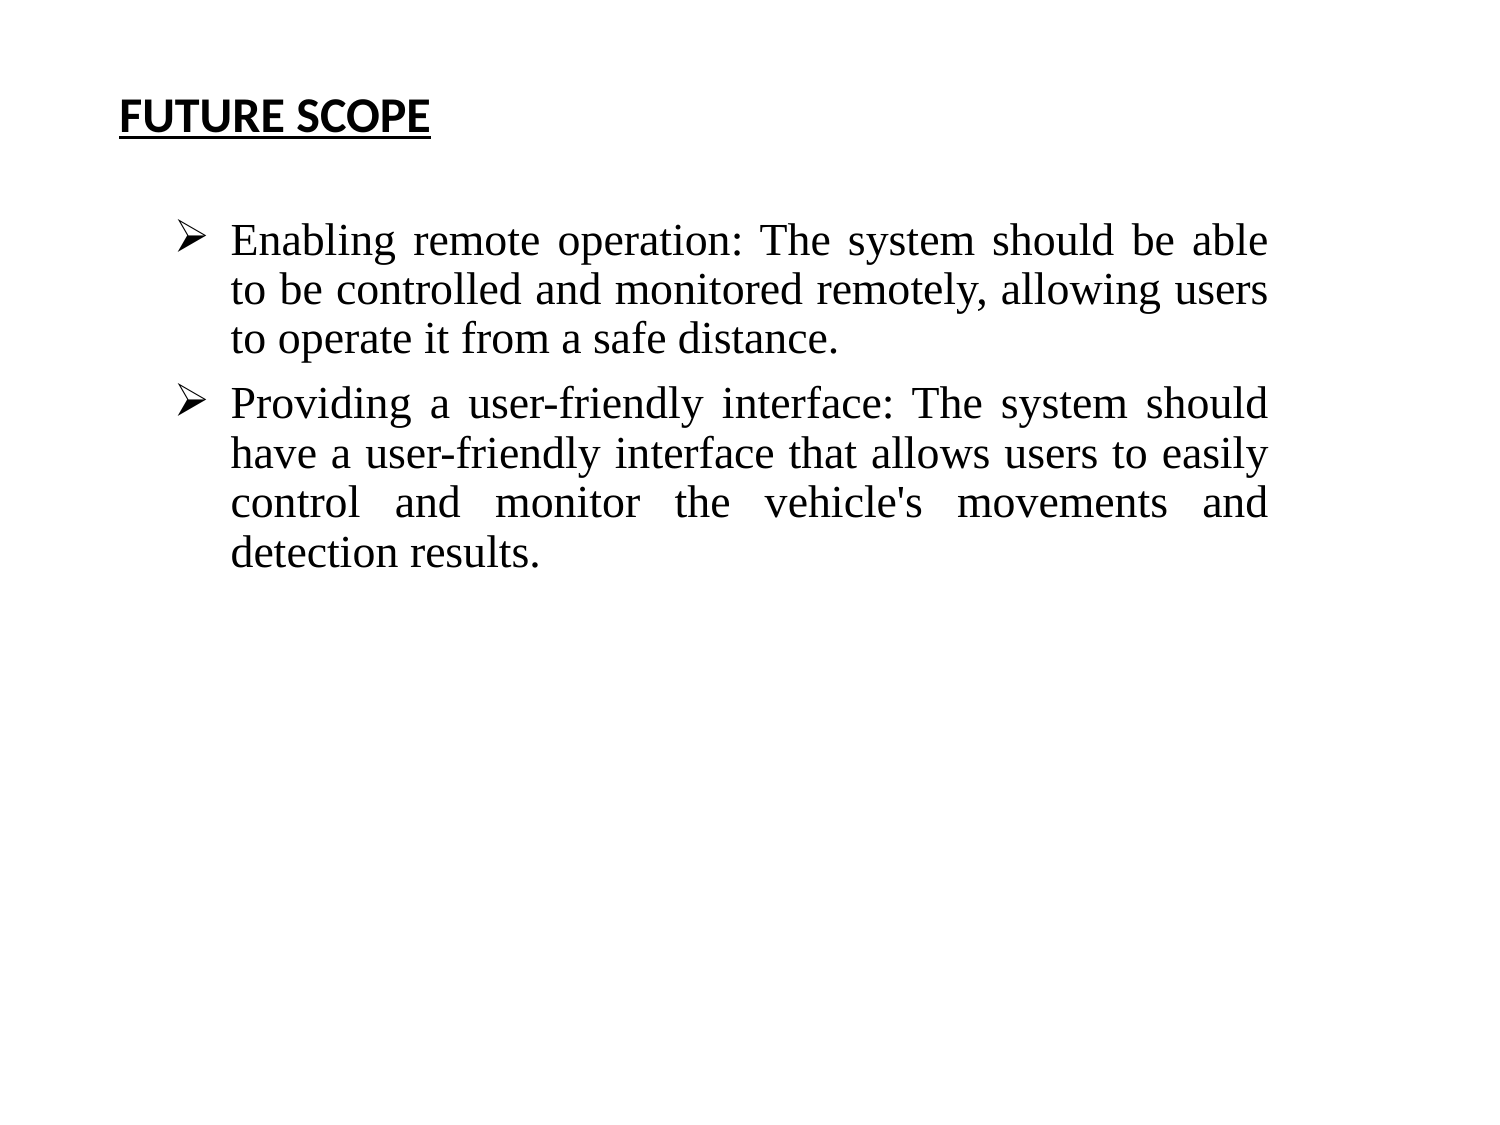

# FUTURE SCOPE
Enabling remote operation: The system should be able to be controlled and monitored remotely, allowing users to operate it from a safe distance.
Providing a user-friendly interface: The system should have a user-friendly interface that allows users to easily control and monitor the vehicle's movements and detection results.